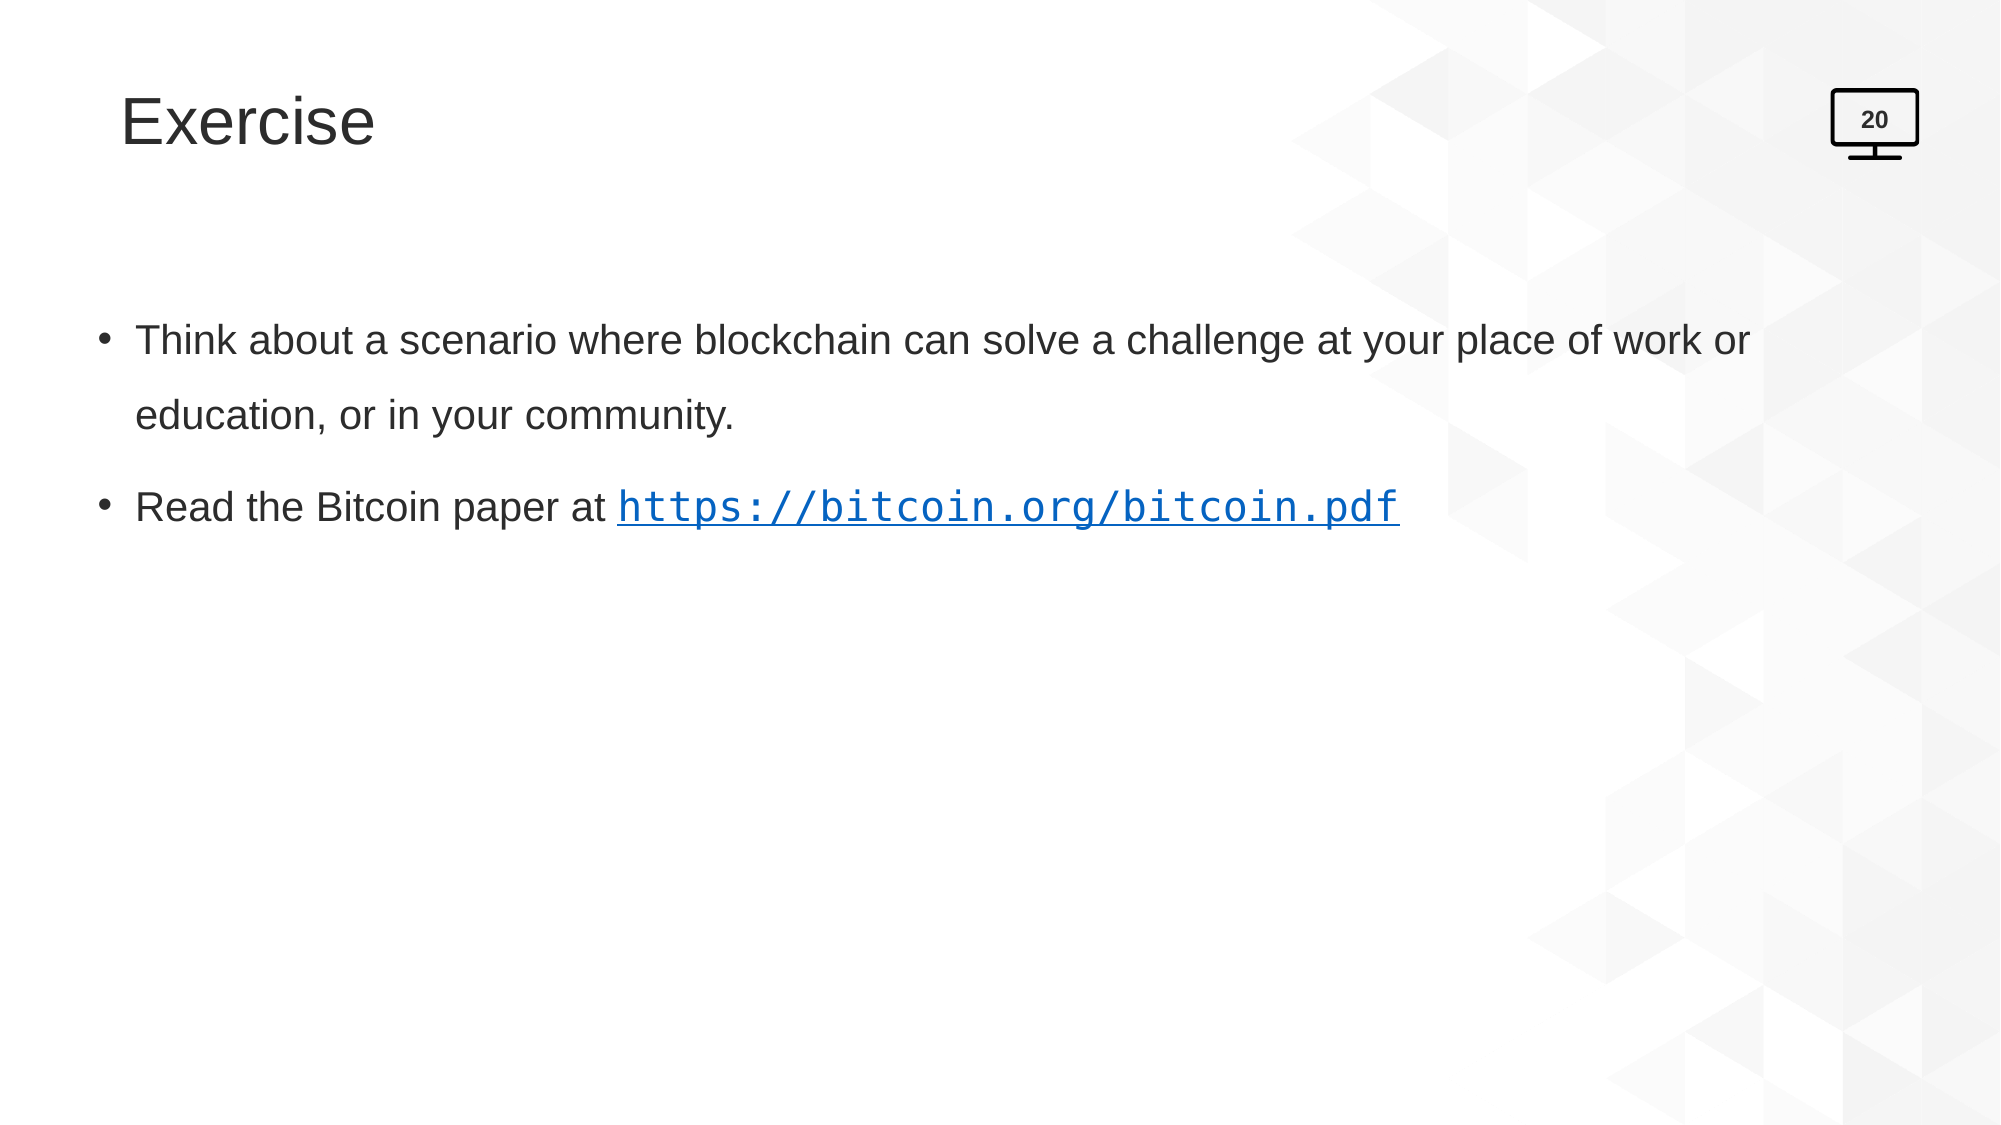

# Exercise
20
Think about a scenario where blockchain can solve a challenge at your place of work or education, or in your community.
Read the Bitcoin paper at https://bitcoin.org/bitcoin.pdf